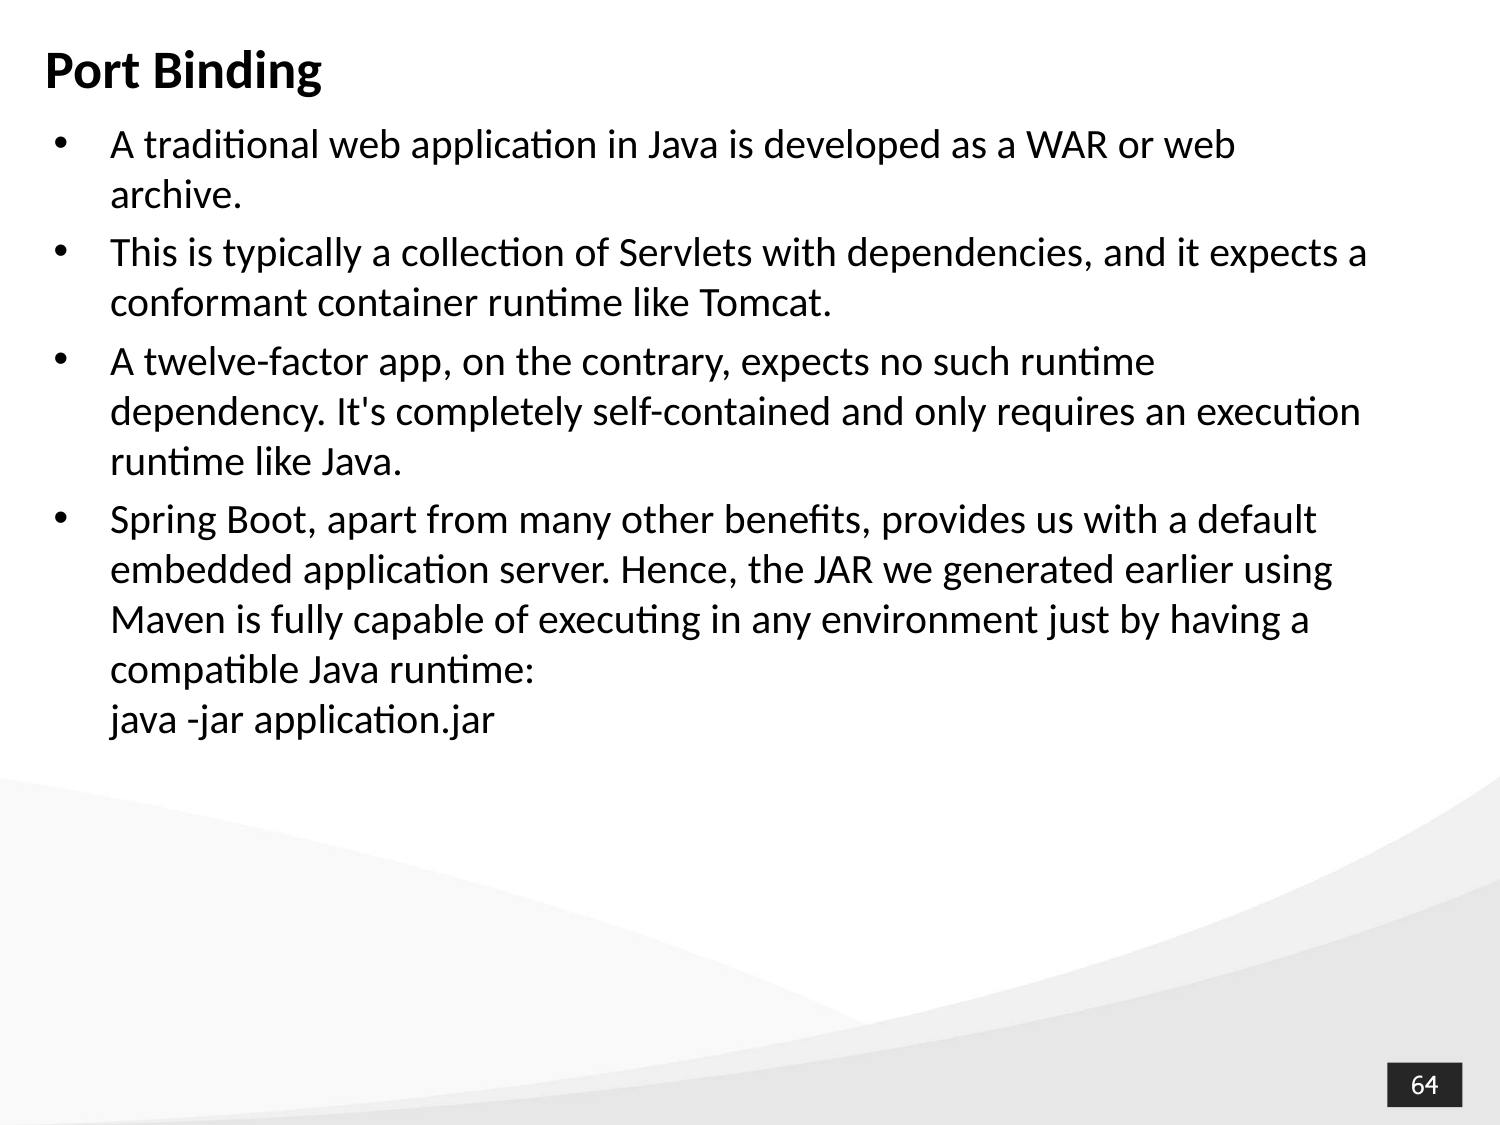

# Port Binding
A traditional web application in Java is developed as a WAR or web archive.
This is typically a collection of Servlets with dependencies, and it expects a conformant container runtime like Tomcat.
A twelve-factor app, on the contrary, expects no such runtime dependency. It's completely self-contained and only requires an execution runtime like Java.
Spring Boot, apart from many other benefits, provides us with a default embedded application server. Hence, the JAR we generated earlier using Maven is fully capable of executing in any environment just by having a compatible Java runtime:
java -jar application.jar